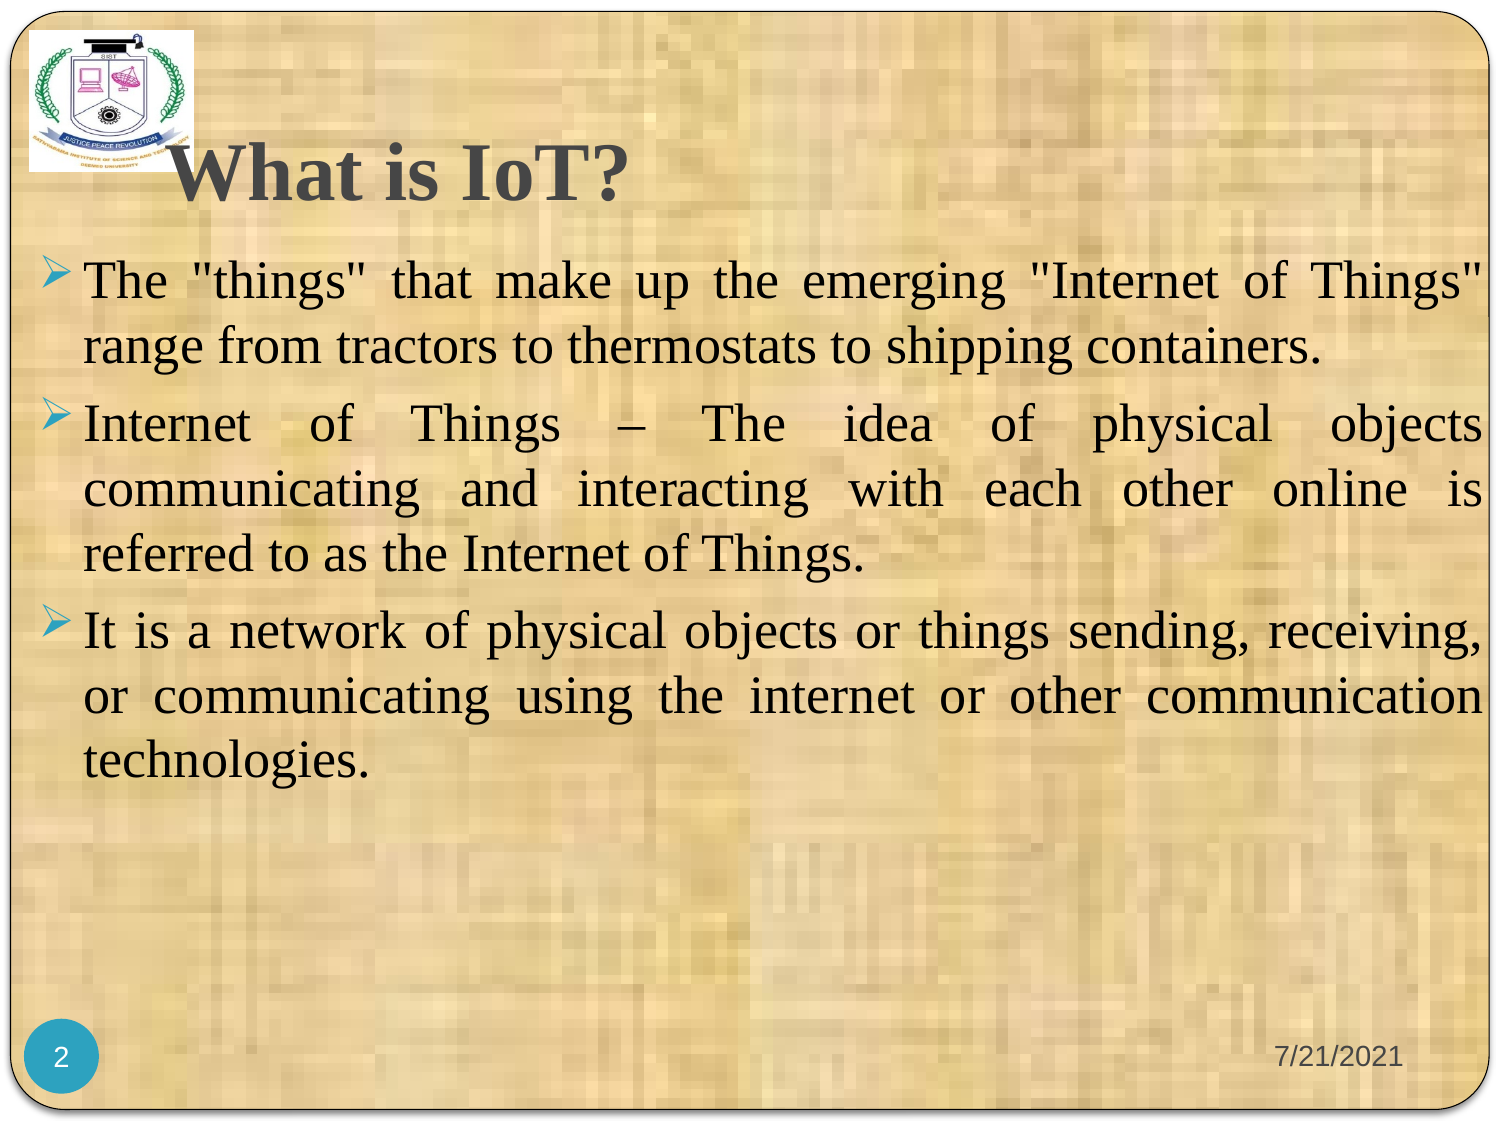

# What is IoT?
The "things" that make up the emerging "Internet of Things" range from tractors to thermostats to shipping containers.
Internet of Things – The idea of physical objects communicating and interacting with each other online is referred to as the Internet of Things.
It is a network of physical objects or things sending, receiving, or communicating using the internet or other communication technologies.

7/21/2021
2